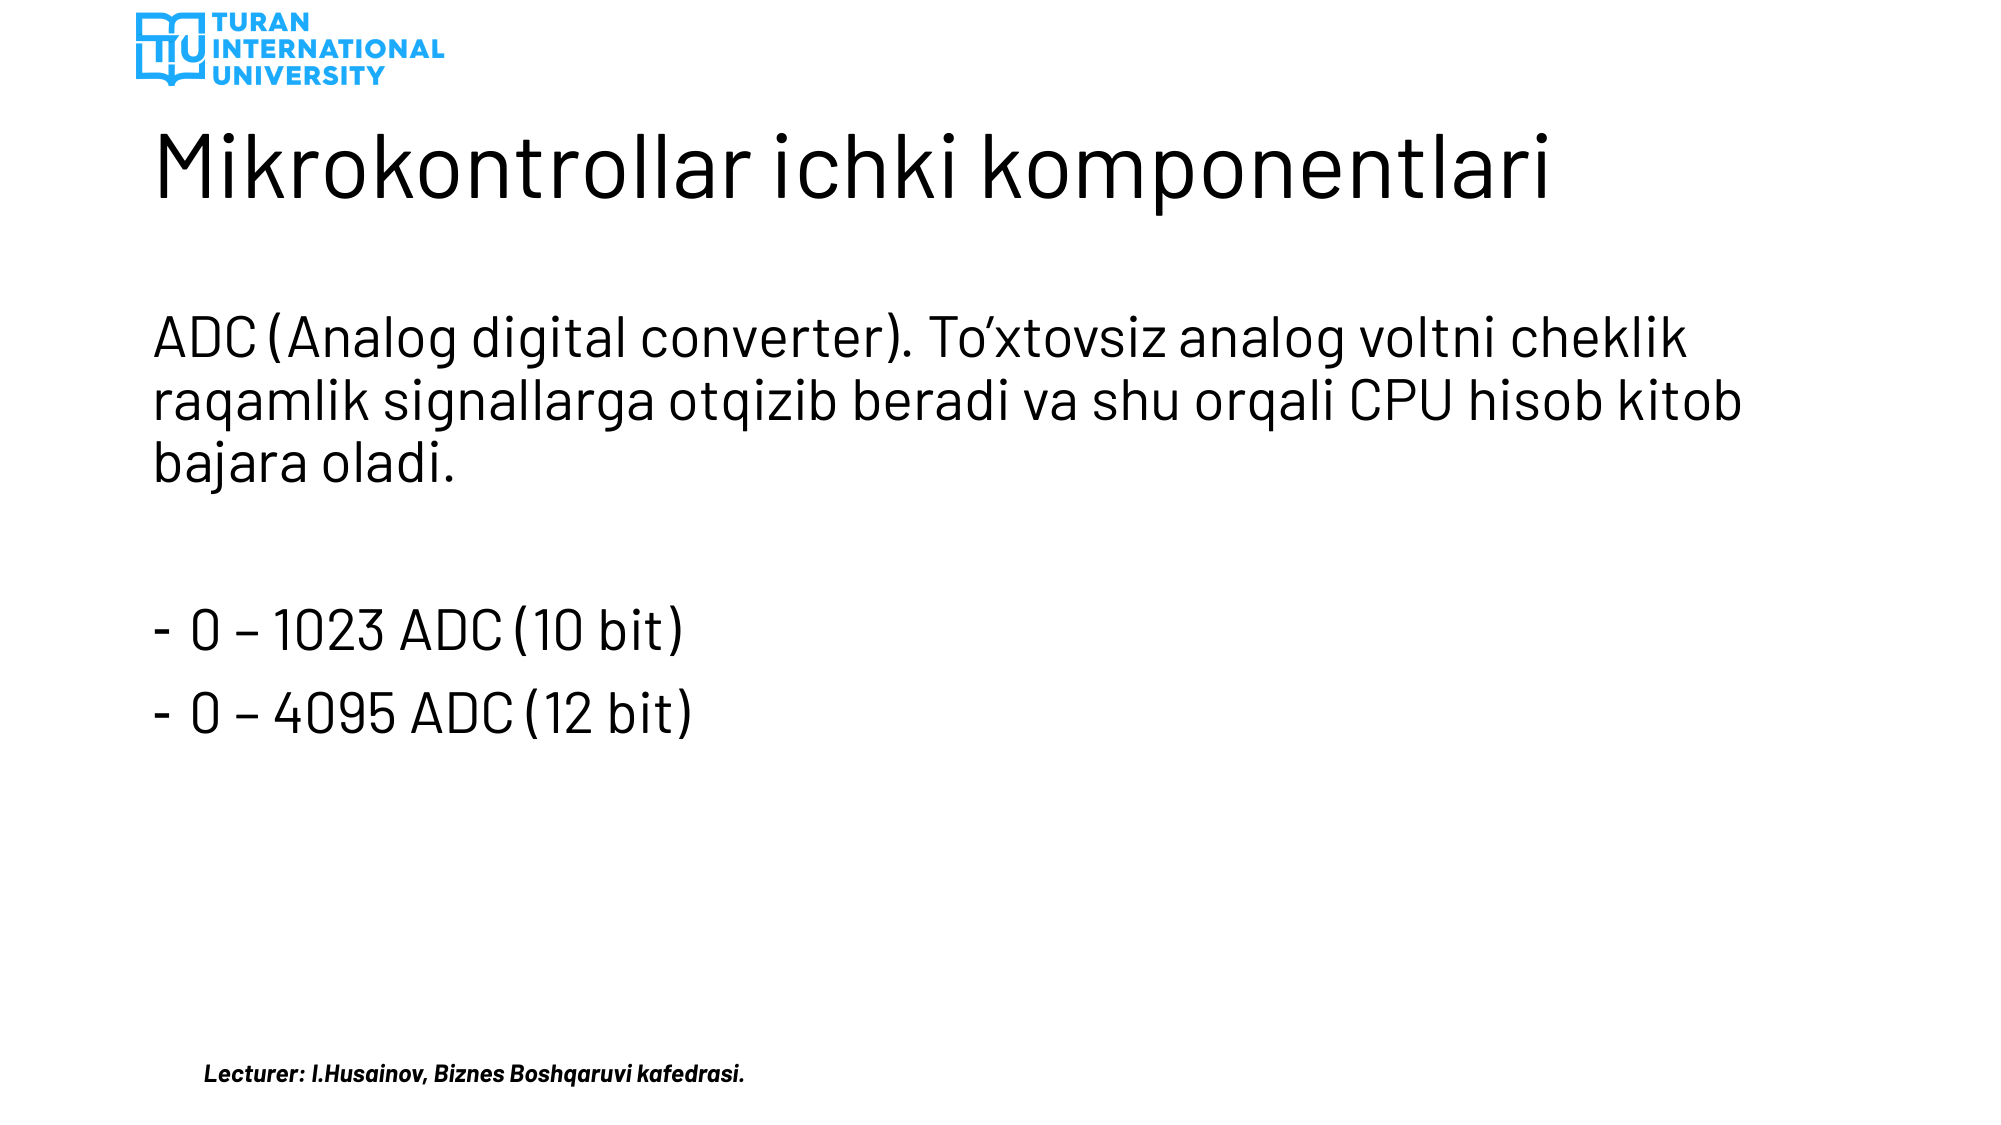

# Mikrokontrollar ichki komponentlari
ADC (Analog digital converter). To’xtovsiz analog voltni cheklik raqamlik signallarga otqizib beradi va shu orqali CPU hisob kitob bajara oladi.

0 – 1023 ADC (10 bit)
0 – 4095 ADC (12 bit)

Lecturer: I.Husainov, Biznes Boshqaruvi kafedrasi.